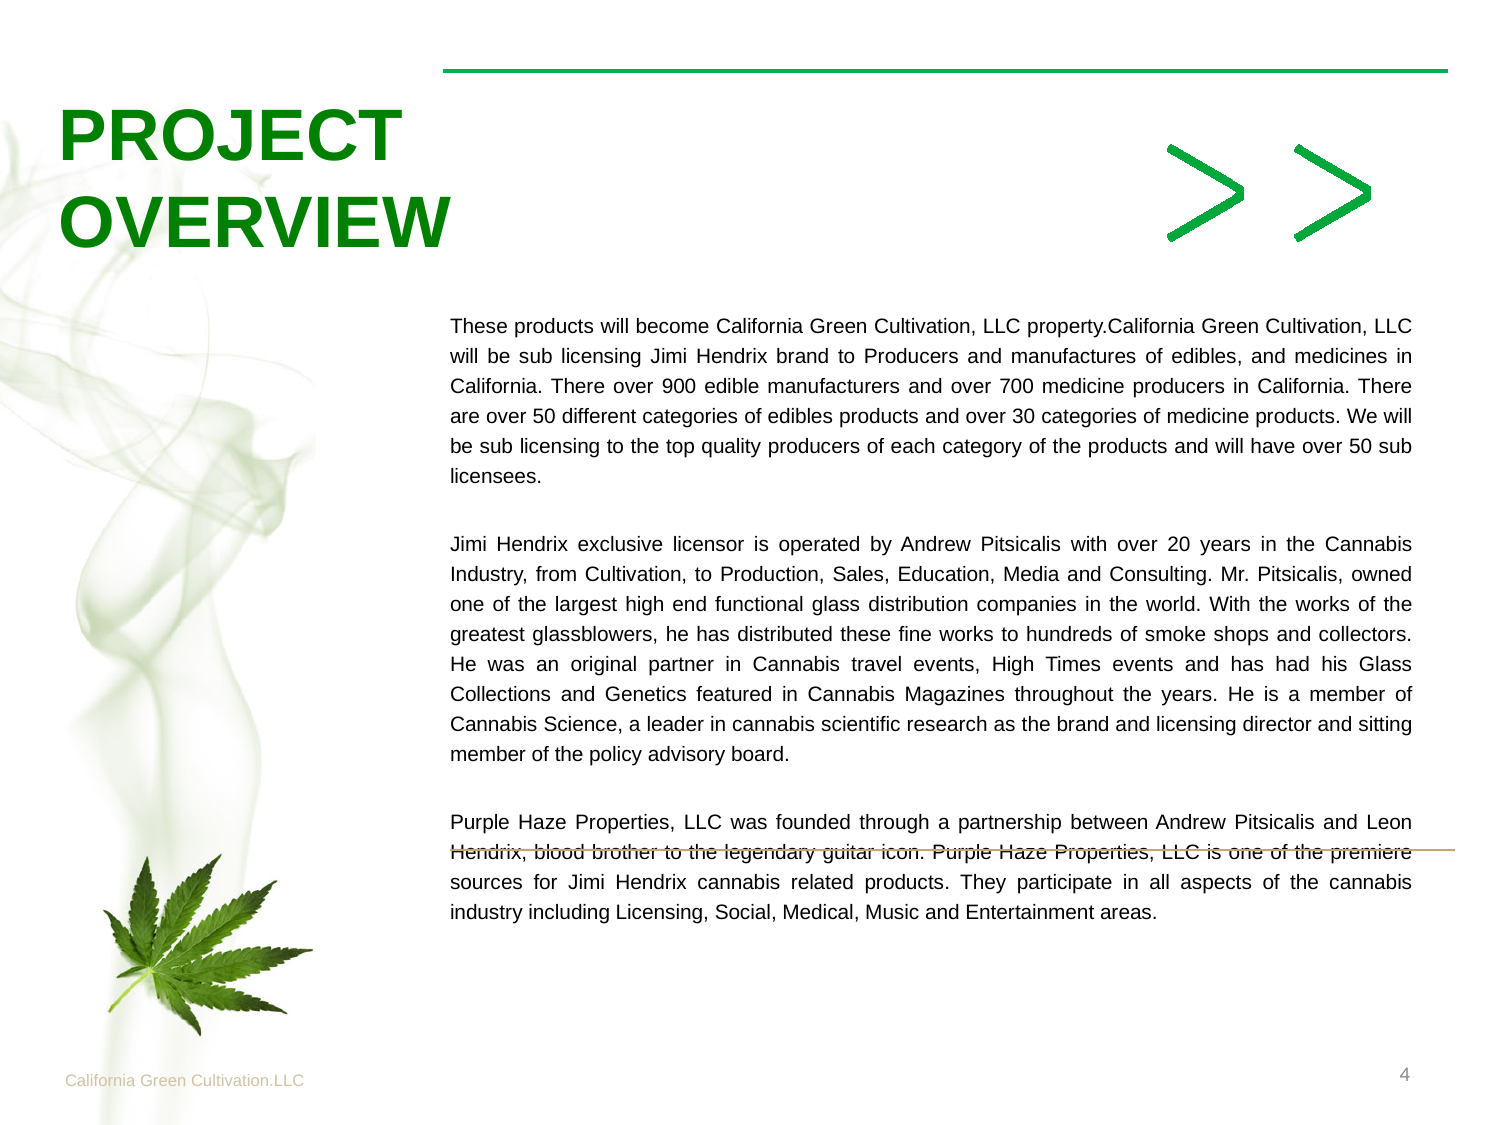

# PROJECT OVERVIEW
These products will become California Green Cultivation, LLC property.California Green Cultivation, LLC will be sub licensing Jimi Hendrix brand to Producers and manufactures of edibles, and medicines in California. There over 900 edible manufacturers and over 700 medicine producers in California. There are over 50 different categories of edibles products and over 30 categories of medicine products. We will be sub licensing to the top quality producers of each category of the products and will have over 50 sub licensees.

Jimi Hendrix exclusive licensor is operated by Andrew Pitsicalis with over 20 years in the Cannabis Industry, from Cultivation, to Production, Sales, Education, Media and Consulting. Mr. Pitsicalis, owned one of the largest high end functional glass distribution companies in the world. With the works of the greatest glassblowers, he has distributed these fine works to hundreds of smoke shops and collectors. He was an original partner in Cannabis travel events, High Times events and has had his Glass Collections and Genetics featured in Cannabis Magazines throughout the years. He is a member of Cannabis Science, a leader in cannabis scientific research as the brand and licensing director and sitting member of the policy advisory board.

Purple Haze Properties, LLC was founded through a partnership between Andrew Pitsicalis and Leon Hendrix, blood brother to the legendary guitar icon. Purple Haze Properties, LLC is one of the premiere sources for Jimi Hendrix cannabis related products. They participate in all aspects of the cannabis industry including Licensing, Social, Medical, Music and Entertainment areas.
4
California Green Cultivation.LLC